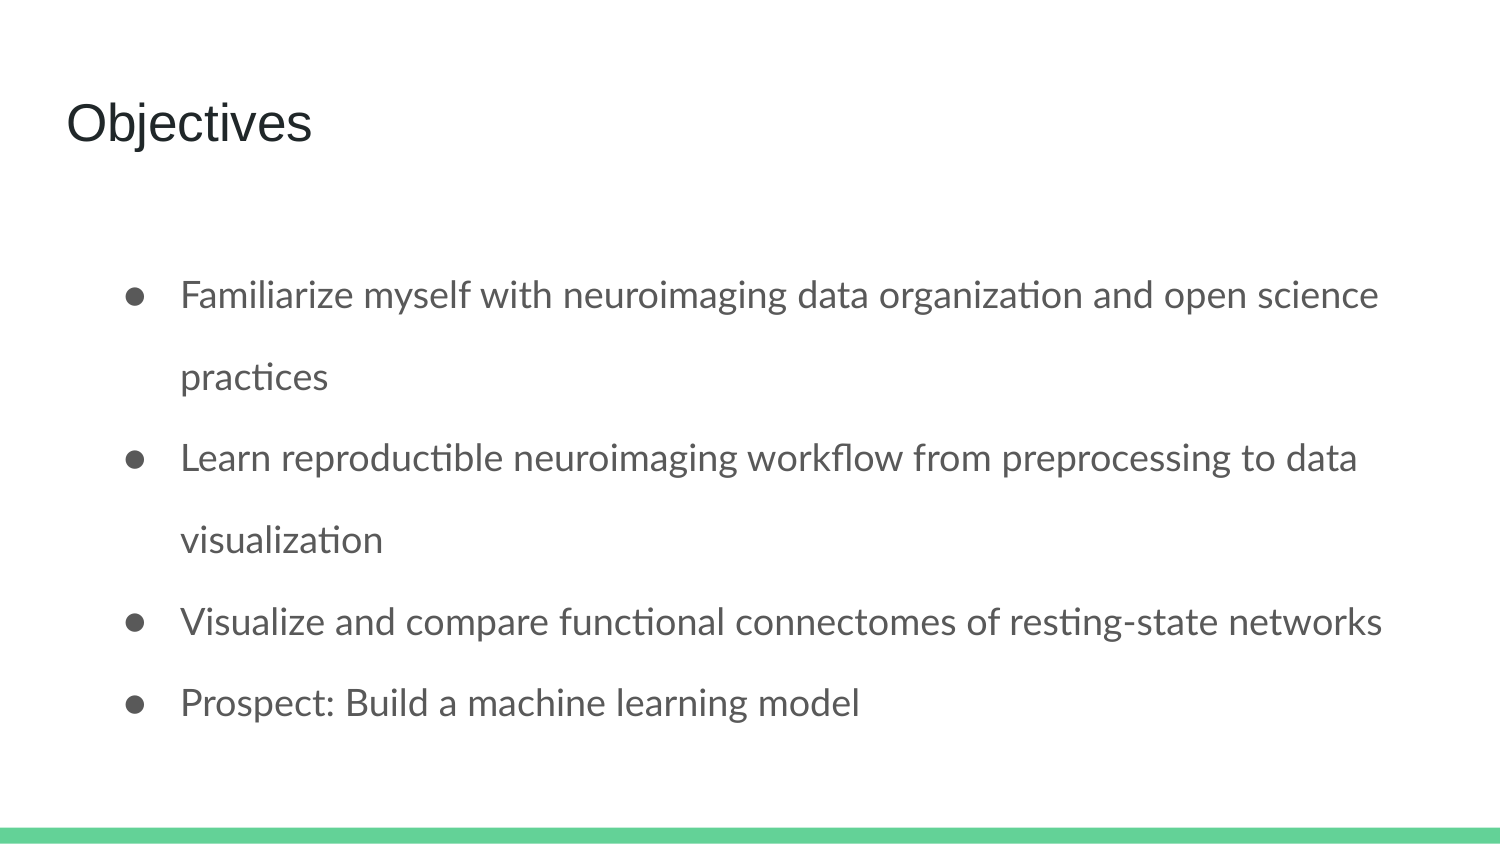

# Objectives
Familiarize myself with neuroimaging data organization and open science practices
Learn reproductible neuroimaging workflow from preprocessing to data visualization
Visualize and compare functional connectomes of resting-state networks
Prospect: Build a machine learning model